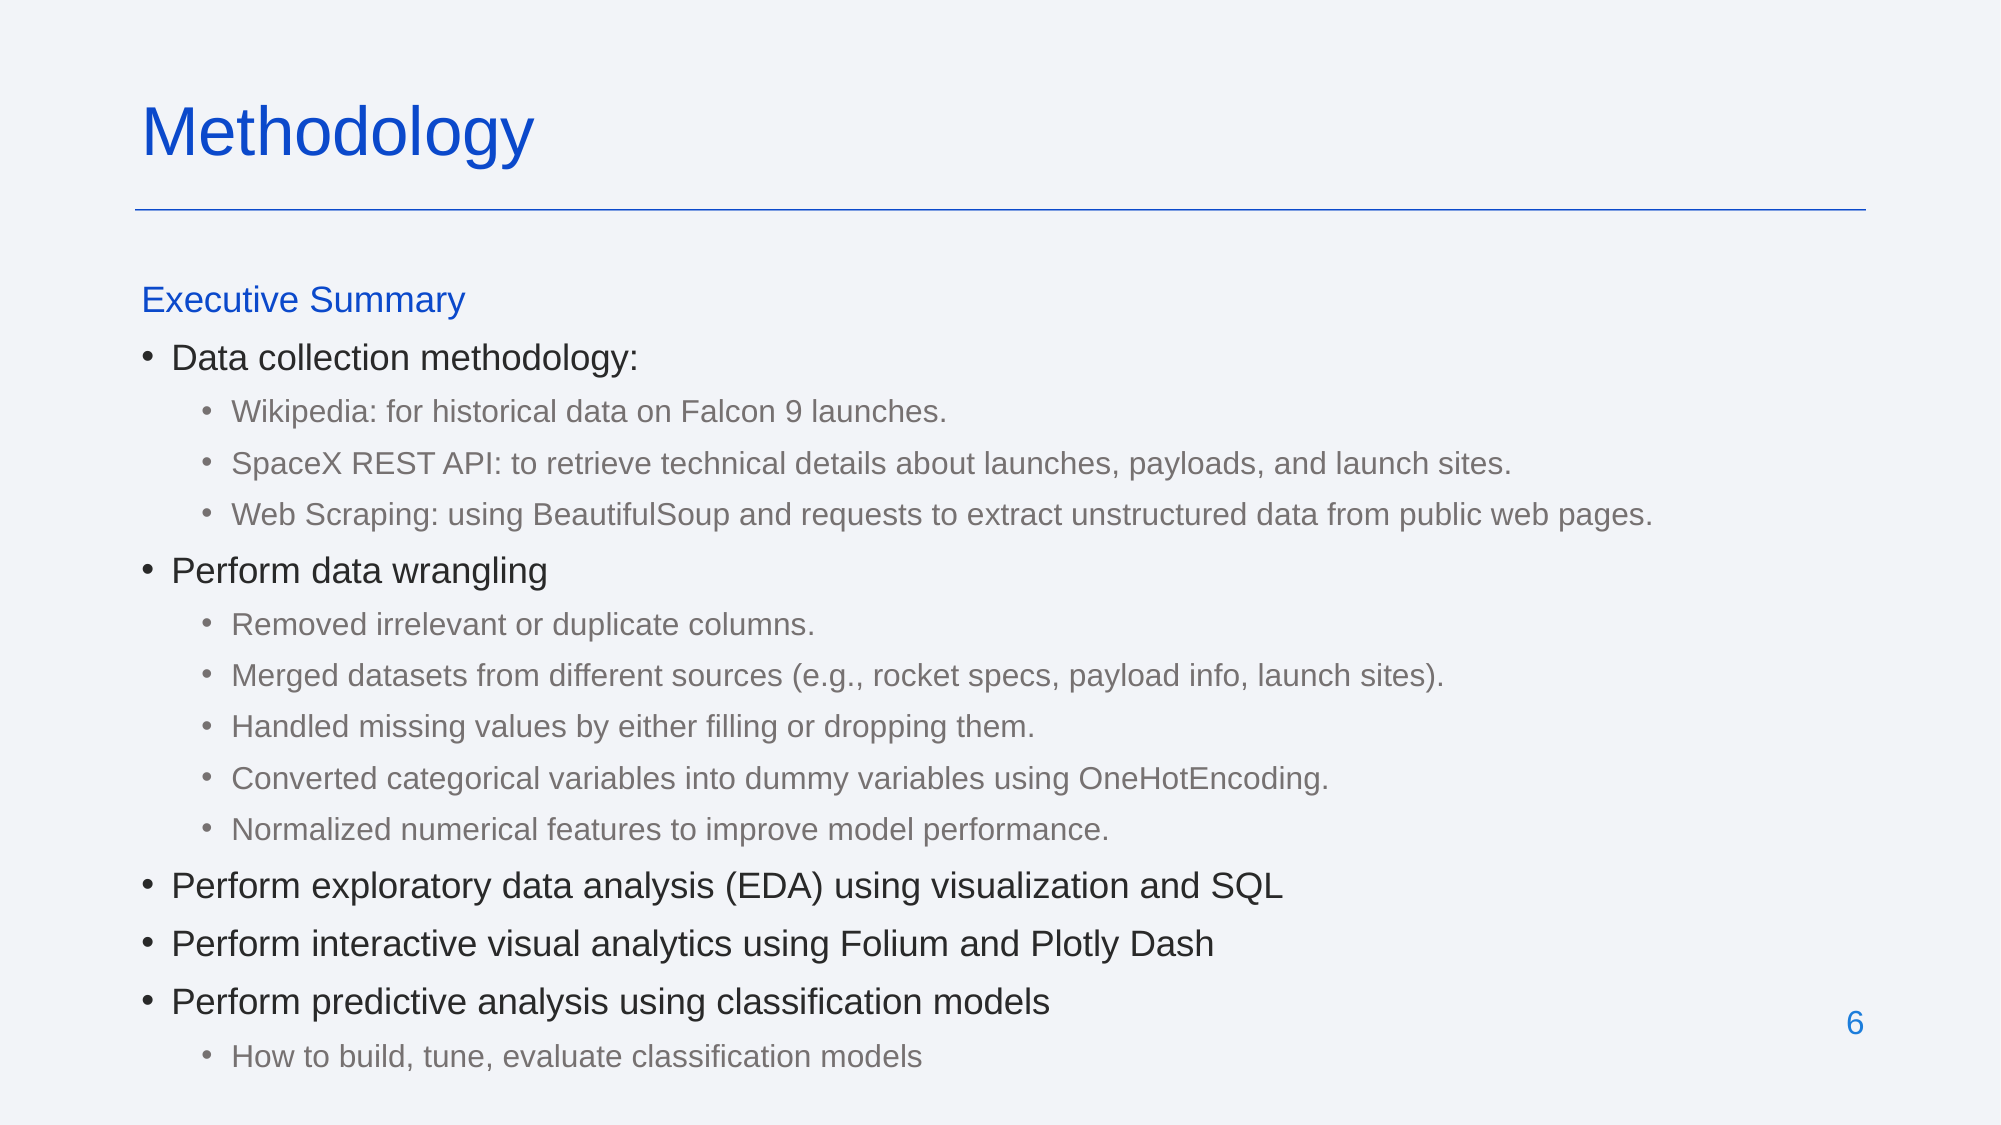

Methodology
Executive Summary
Data collection methodology:
Wikipedia: for historical data on Falcon 9 launches.
SpaceX REST API: to retrieve technical details about launches, payloads, and launch sites.
Web Scraping: using BeautifulSoup and requests to extract unstructured data from public web pages.
Perform data wrangling
Removed irrelevant or duplicate columns.
Merged datasets from different sources (e.g., rocket specs, payload info, launch sites).
Handled missing values by either filling or dropping them.
Converted categorical variables into dummy variables using OneHotEncoding.
Normalized numerical features to improve model performance.
Perform exploratory data analysis (EDA) using visualization and SQL
Perform interactive visual analytics using Folium and Plotly Dash
Perform predictive analysis using classification models
How to build, tune, evaluate classification models

6